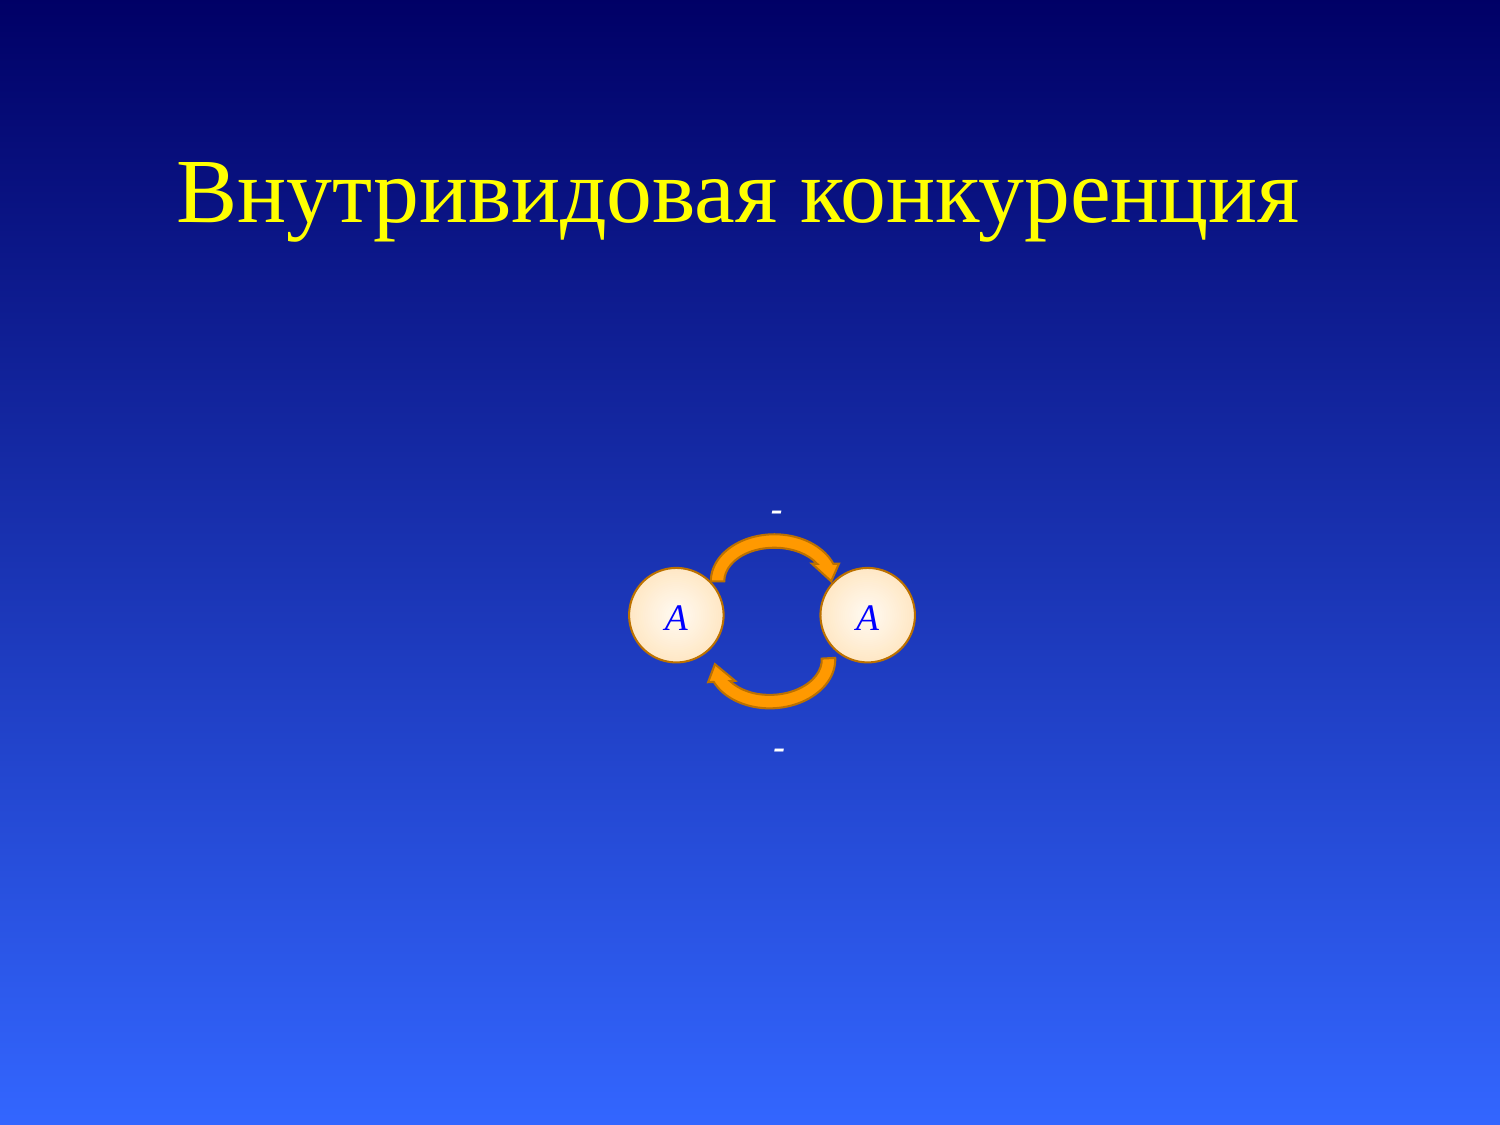

# Внутривидовая конкуренция
-

A
A

-